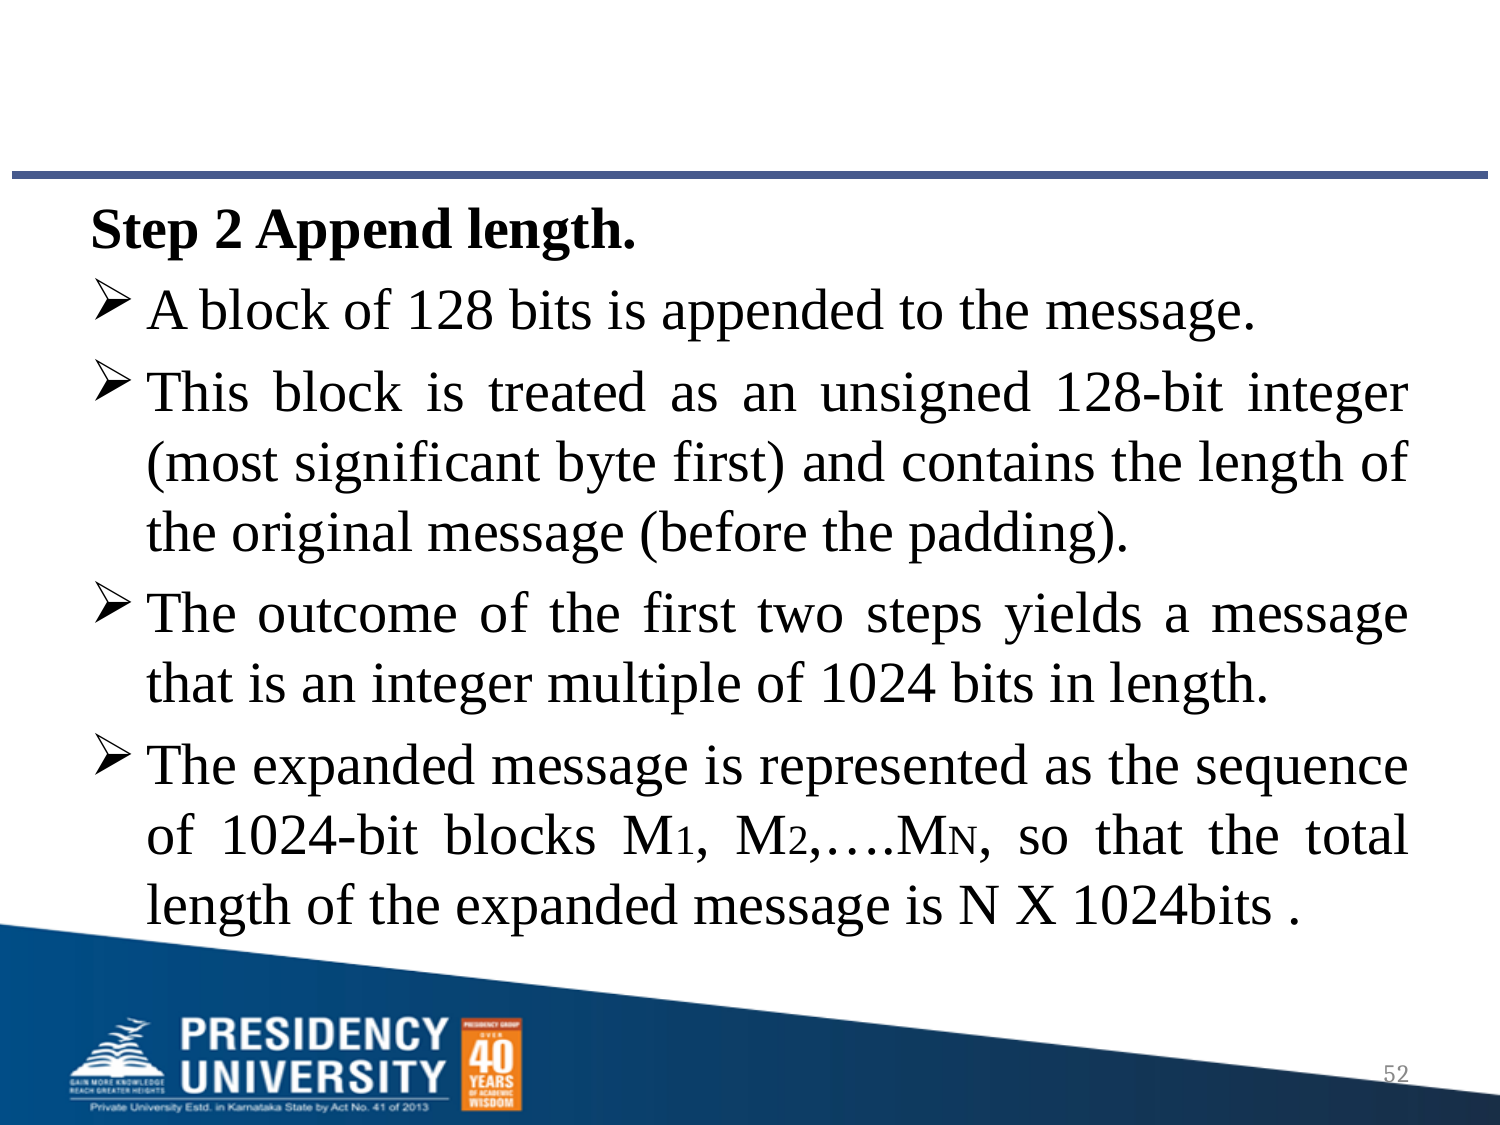

#
Step 2 Append length.
A block of 128 bits is appended to the message.
This block is treated as an unsigned 128-bit integer (most significant byte first) and contains the length of the original message (before the padding).
The outcome of the first two steps yields a message that is an integer multiple of 1024 bits in length.
The expanded message is represented as the sequence of 1024-bit blocks M1, M2,….MN, so that the total length of the expanded message is N X 1024bits .
52